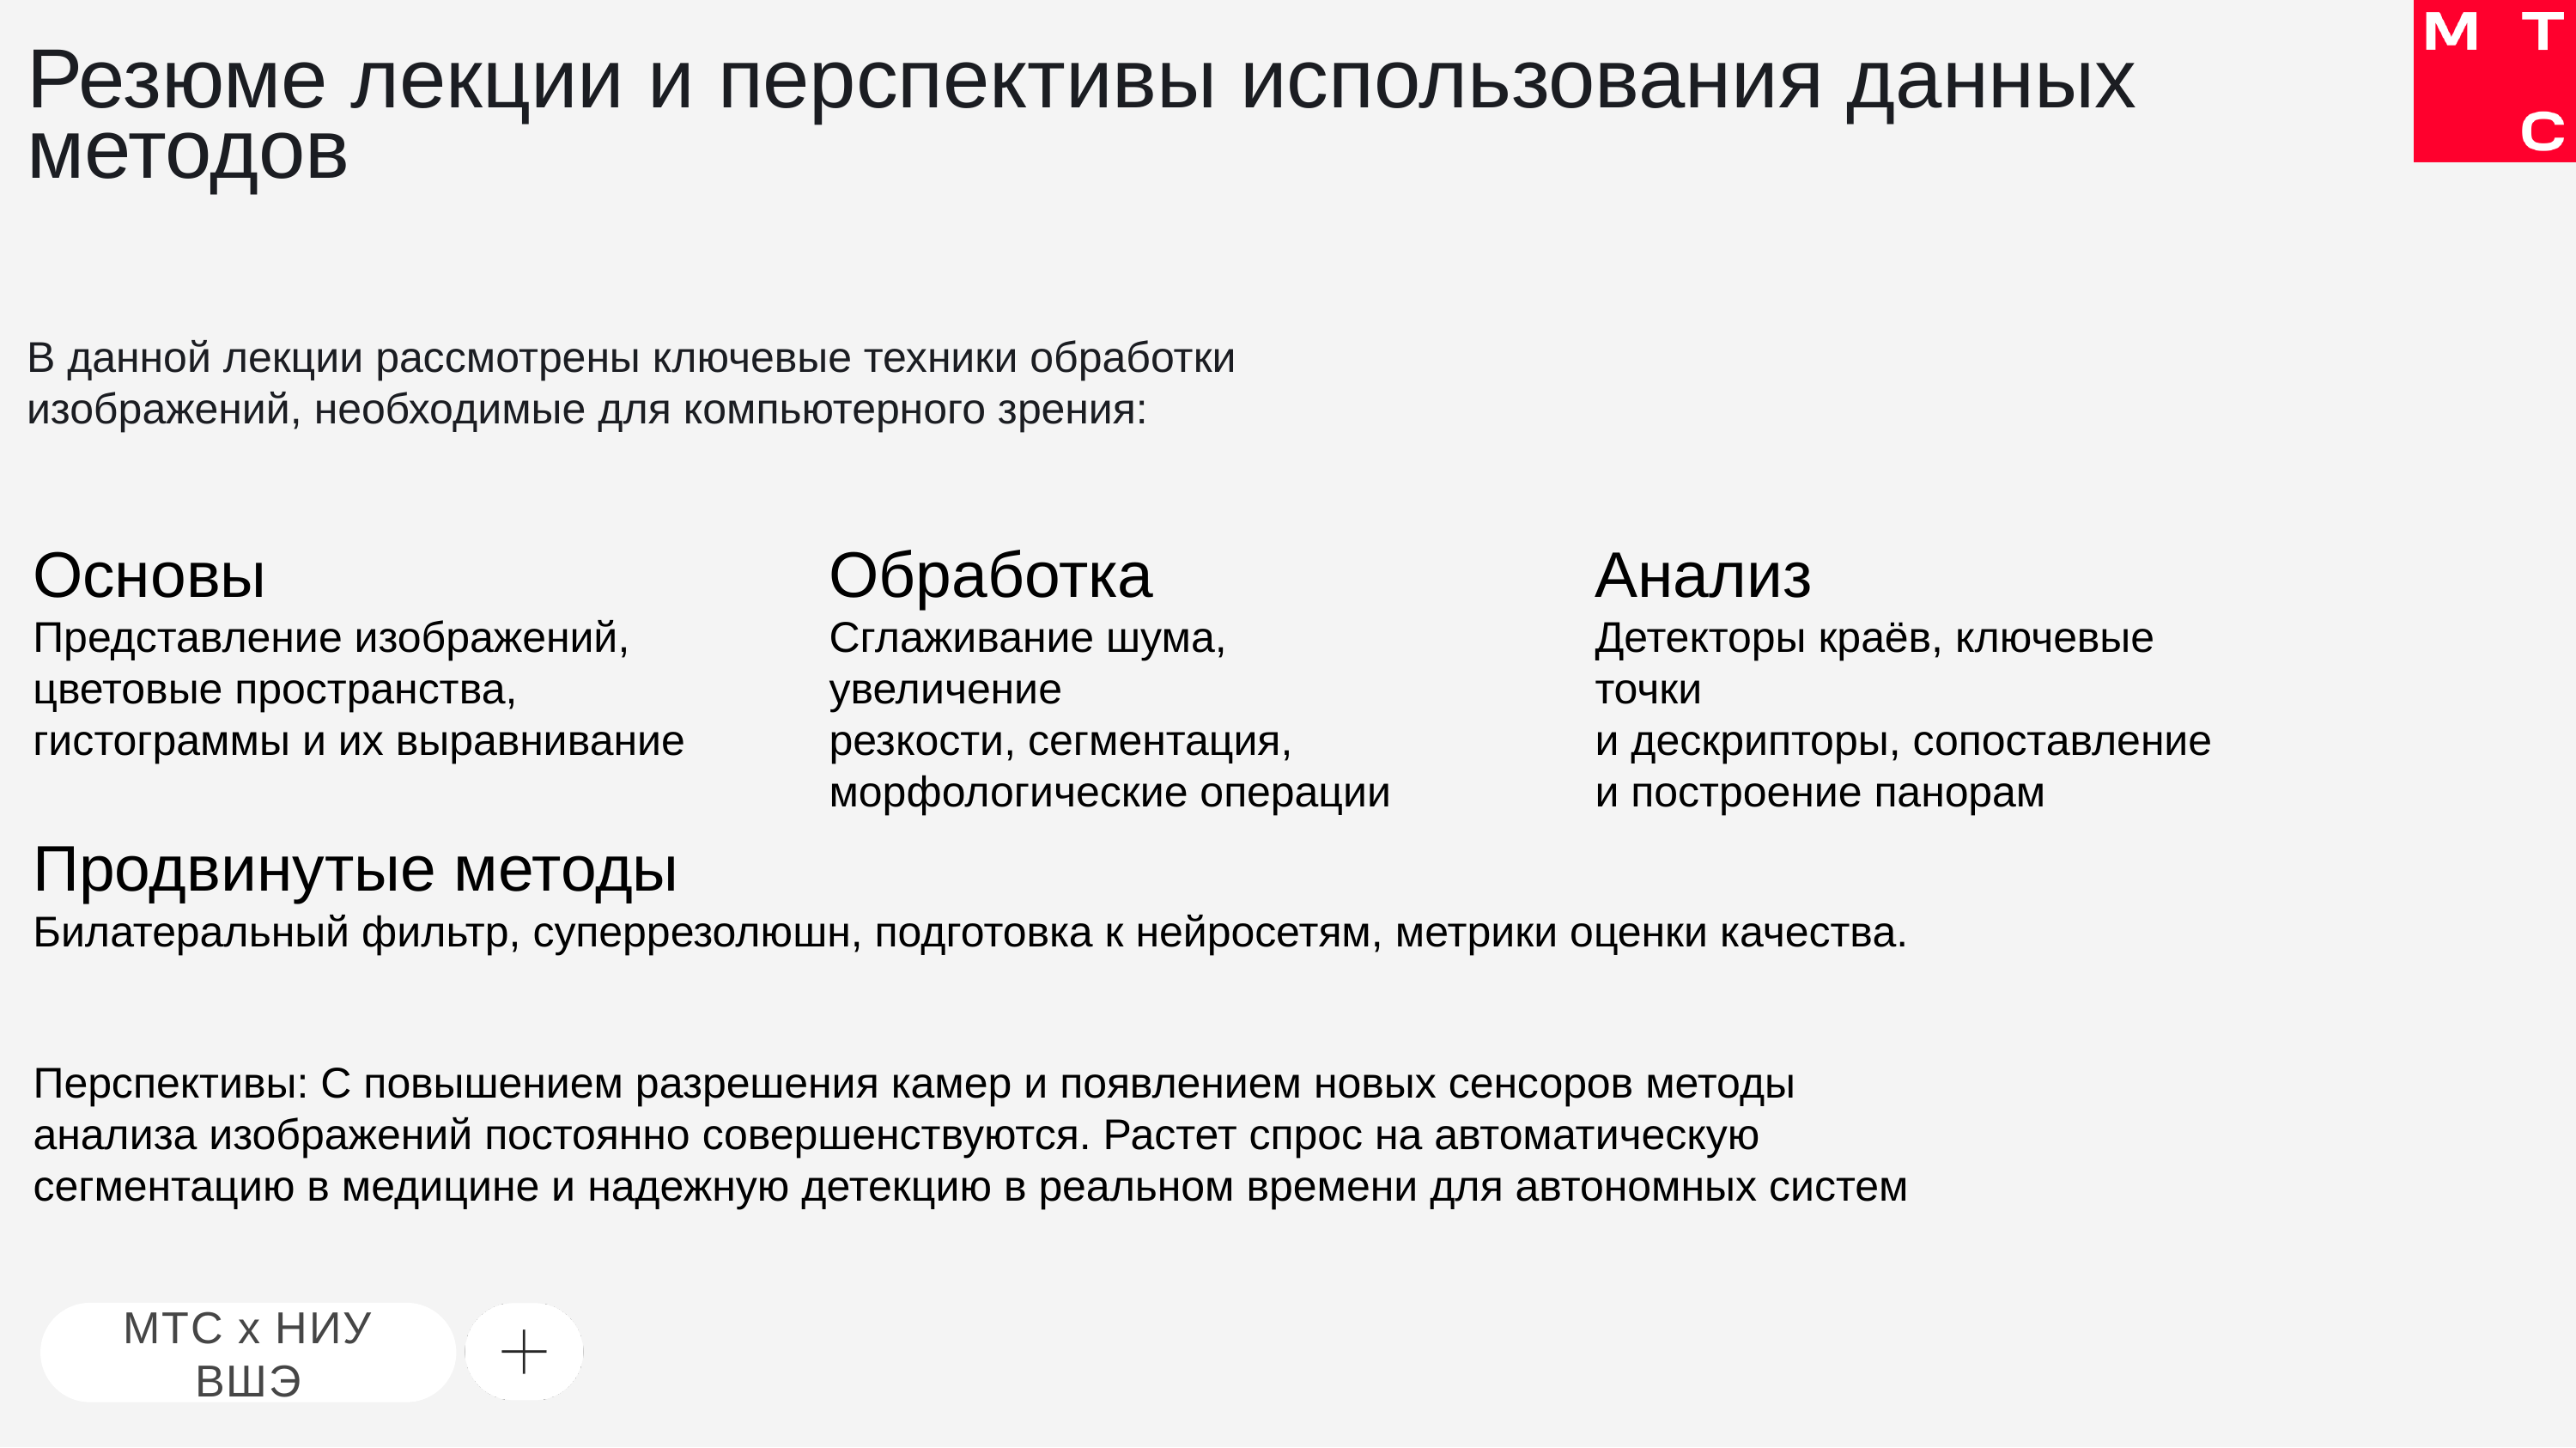

# Резюме лекции и перспективы использования данных методов
В данной лекции рассмотрены ключевые техники обработки изображений, необходимые для компьютерного зрения:
Основы
Представление изображений,
цветовые пространства,
гистограммы и их выравнивание
Обработка
Сглаживание шума, увеличение
резкости, сегментация,
морфологические операции
Анализ
Детекторы краёв, ключевые точки
и дескрипторы, сопоставление
и построение панорам
Продвинутые методы
Билатеральный фильтр, суперрезолюшн, подготовка к нейросетям, метрики оценки качества.
Перспективы: С повышением разрешения камер и появлением новых сенсоров методы
анализа изображений постоянно совершенствуются. Растет спрос на автоматическую
сегментацию в медицине и надежную детекцию в реальном времени для автономных систем